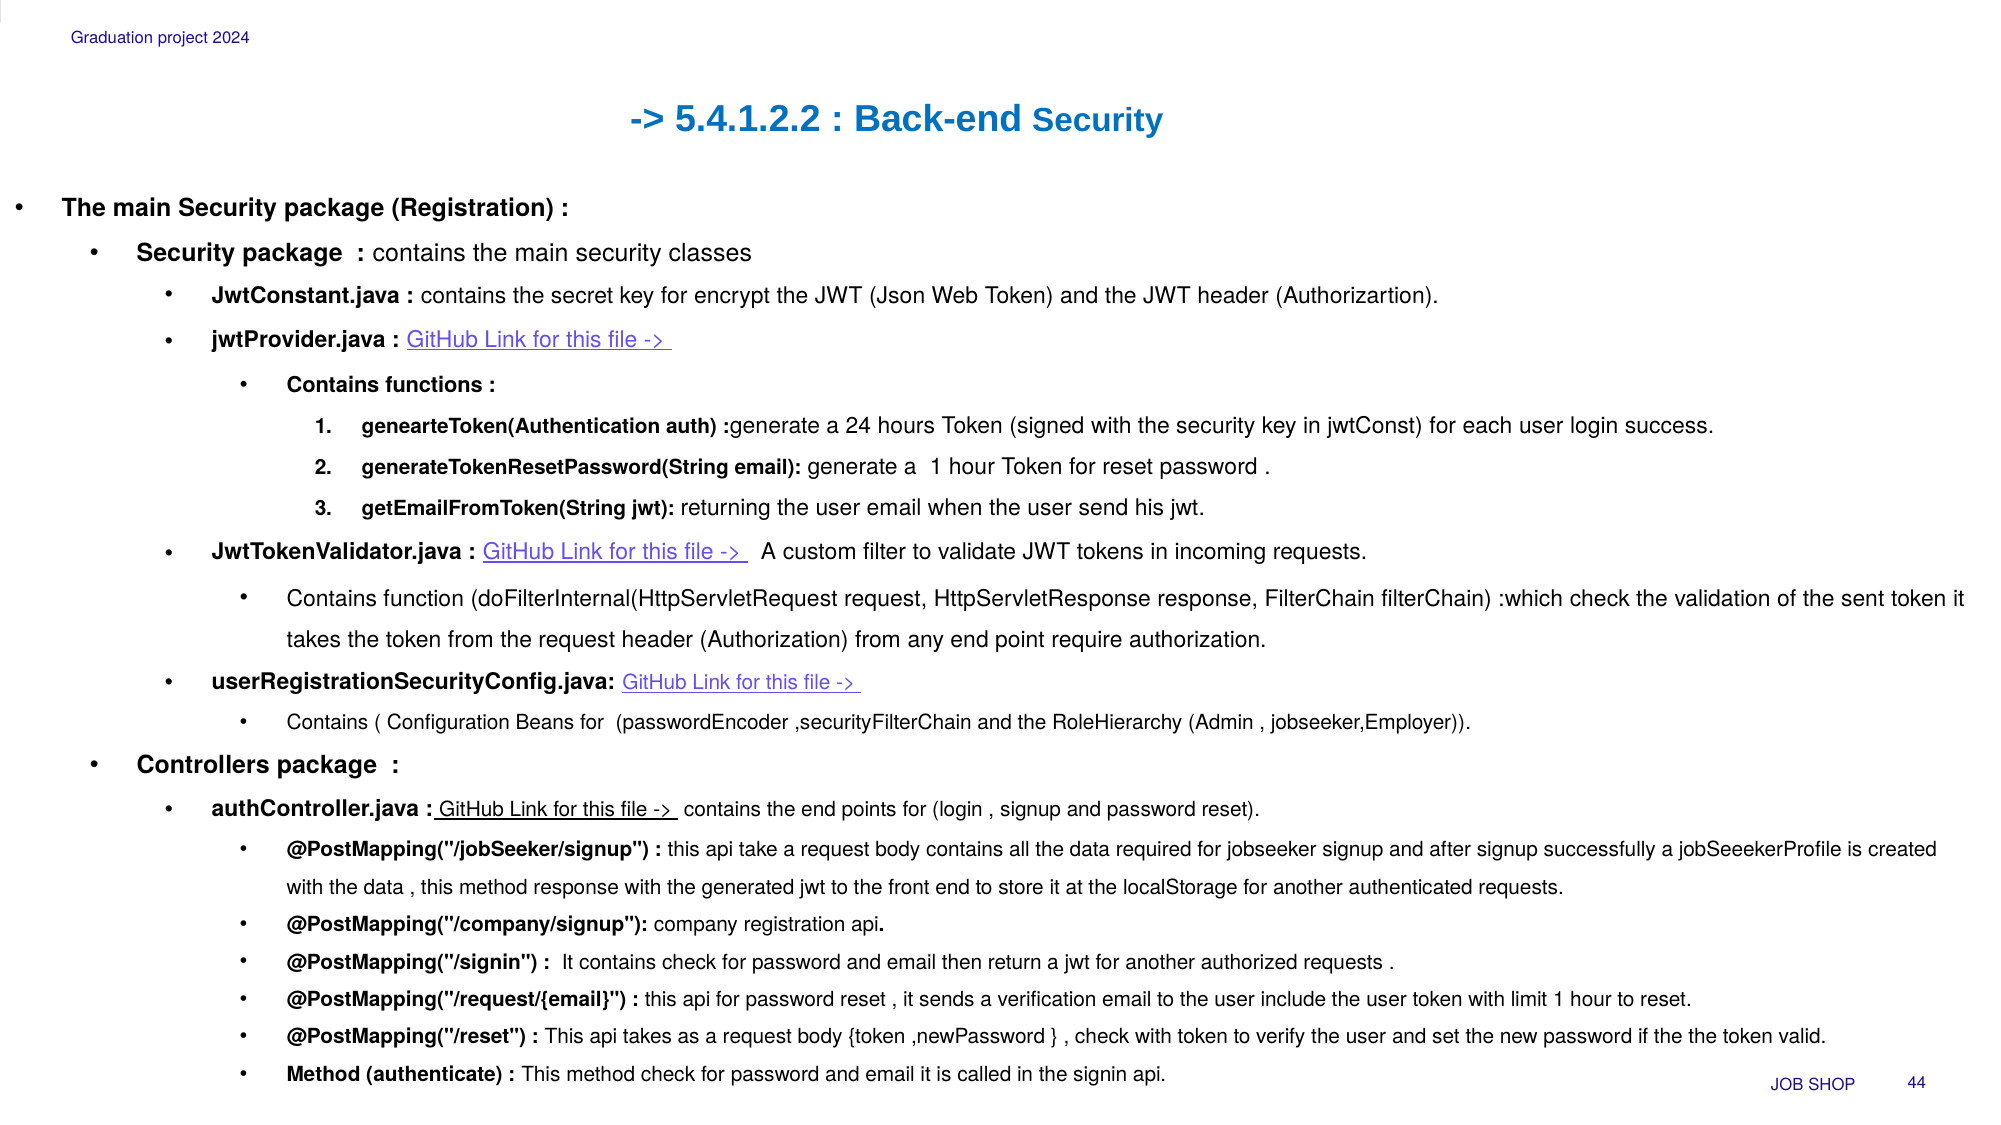

Graduation project 2024
-> 5.4.1.2.2 : Back-end Security
The main Security package (Registration) :
Security package  : contains the main security classes
JwtConstant.java : contains the secret key for encrypt the JWT (Json Web Token) and the JWT header (Authorizartion).
jwtProvider.java : GitHub Link for this file ->
Contains functions :
genearteToken(Authentication auth) :generate a 24 hours Token (signed with the security key in jwtConst) for each user login success.
generateTokenResetPassword(String email): generate a  1 hour Token for reset password .
getEmailFromToken(String jwt): returning the user email when the user send his jwt.
JwtTokenValidator.java : GitHub Link for this file ->   A custom filter to validate JWT tokens in incoming requests.
Contains function (doFilterInternal(HttpServletRequest request, HttpServletResponse response, FilterChain filterChain) :which check the validation of the sent token it takes the token from the request header (Authorization) from any end point require authorization.
userRegistrationSecurityConfig.java: GitHub Link for this file ->
Contains ( Configuration Beans for  (passwordEncoder ,securityFilterChain and the RoleHierarchy (Admin , jobseeker,Employer)).
Controllers package  :
authController.java : GitHub Link for this file ->  contains the end points for (login , signup and password reset).
@PostMapping("/jobSeeker/signup") : this api take a request body contains all the data required for jobseeker signup and after signup successfully a jobSeeekerProfile is created with the data , this method response with the generated jwt to the front end to store it at the localStorage for another authenticated requests.
@PostMapping("/company/signup"): company registration api.
@PostMapping("/signin") :  It contains check for password and email then return a jwt for another authorized requests .
@PostMapping("/request/{email}") : this api for password reset , it sends a verification email to the user include the user token with limit 1 hour to reset.
@PostMapping("/reset") : This api takes as a request body {token ,newPassword } , check with token to verify the user and set the new password if the the token valid.
Method (authenticate) : This method check for password and email it is called in the signin api.
Job SHOP
44